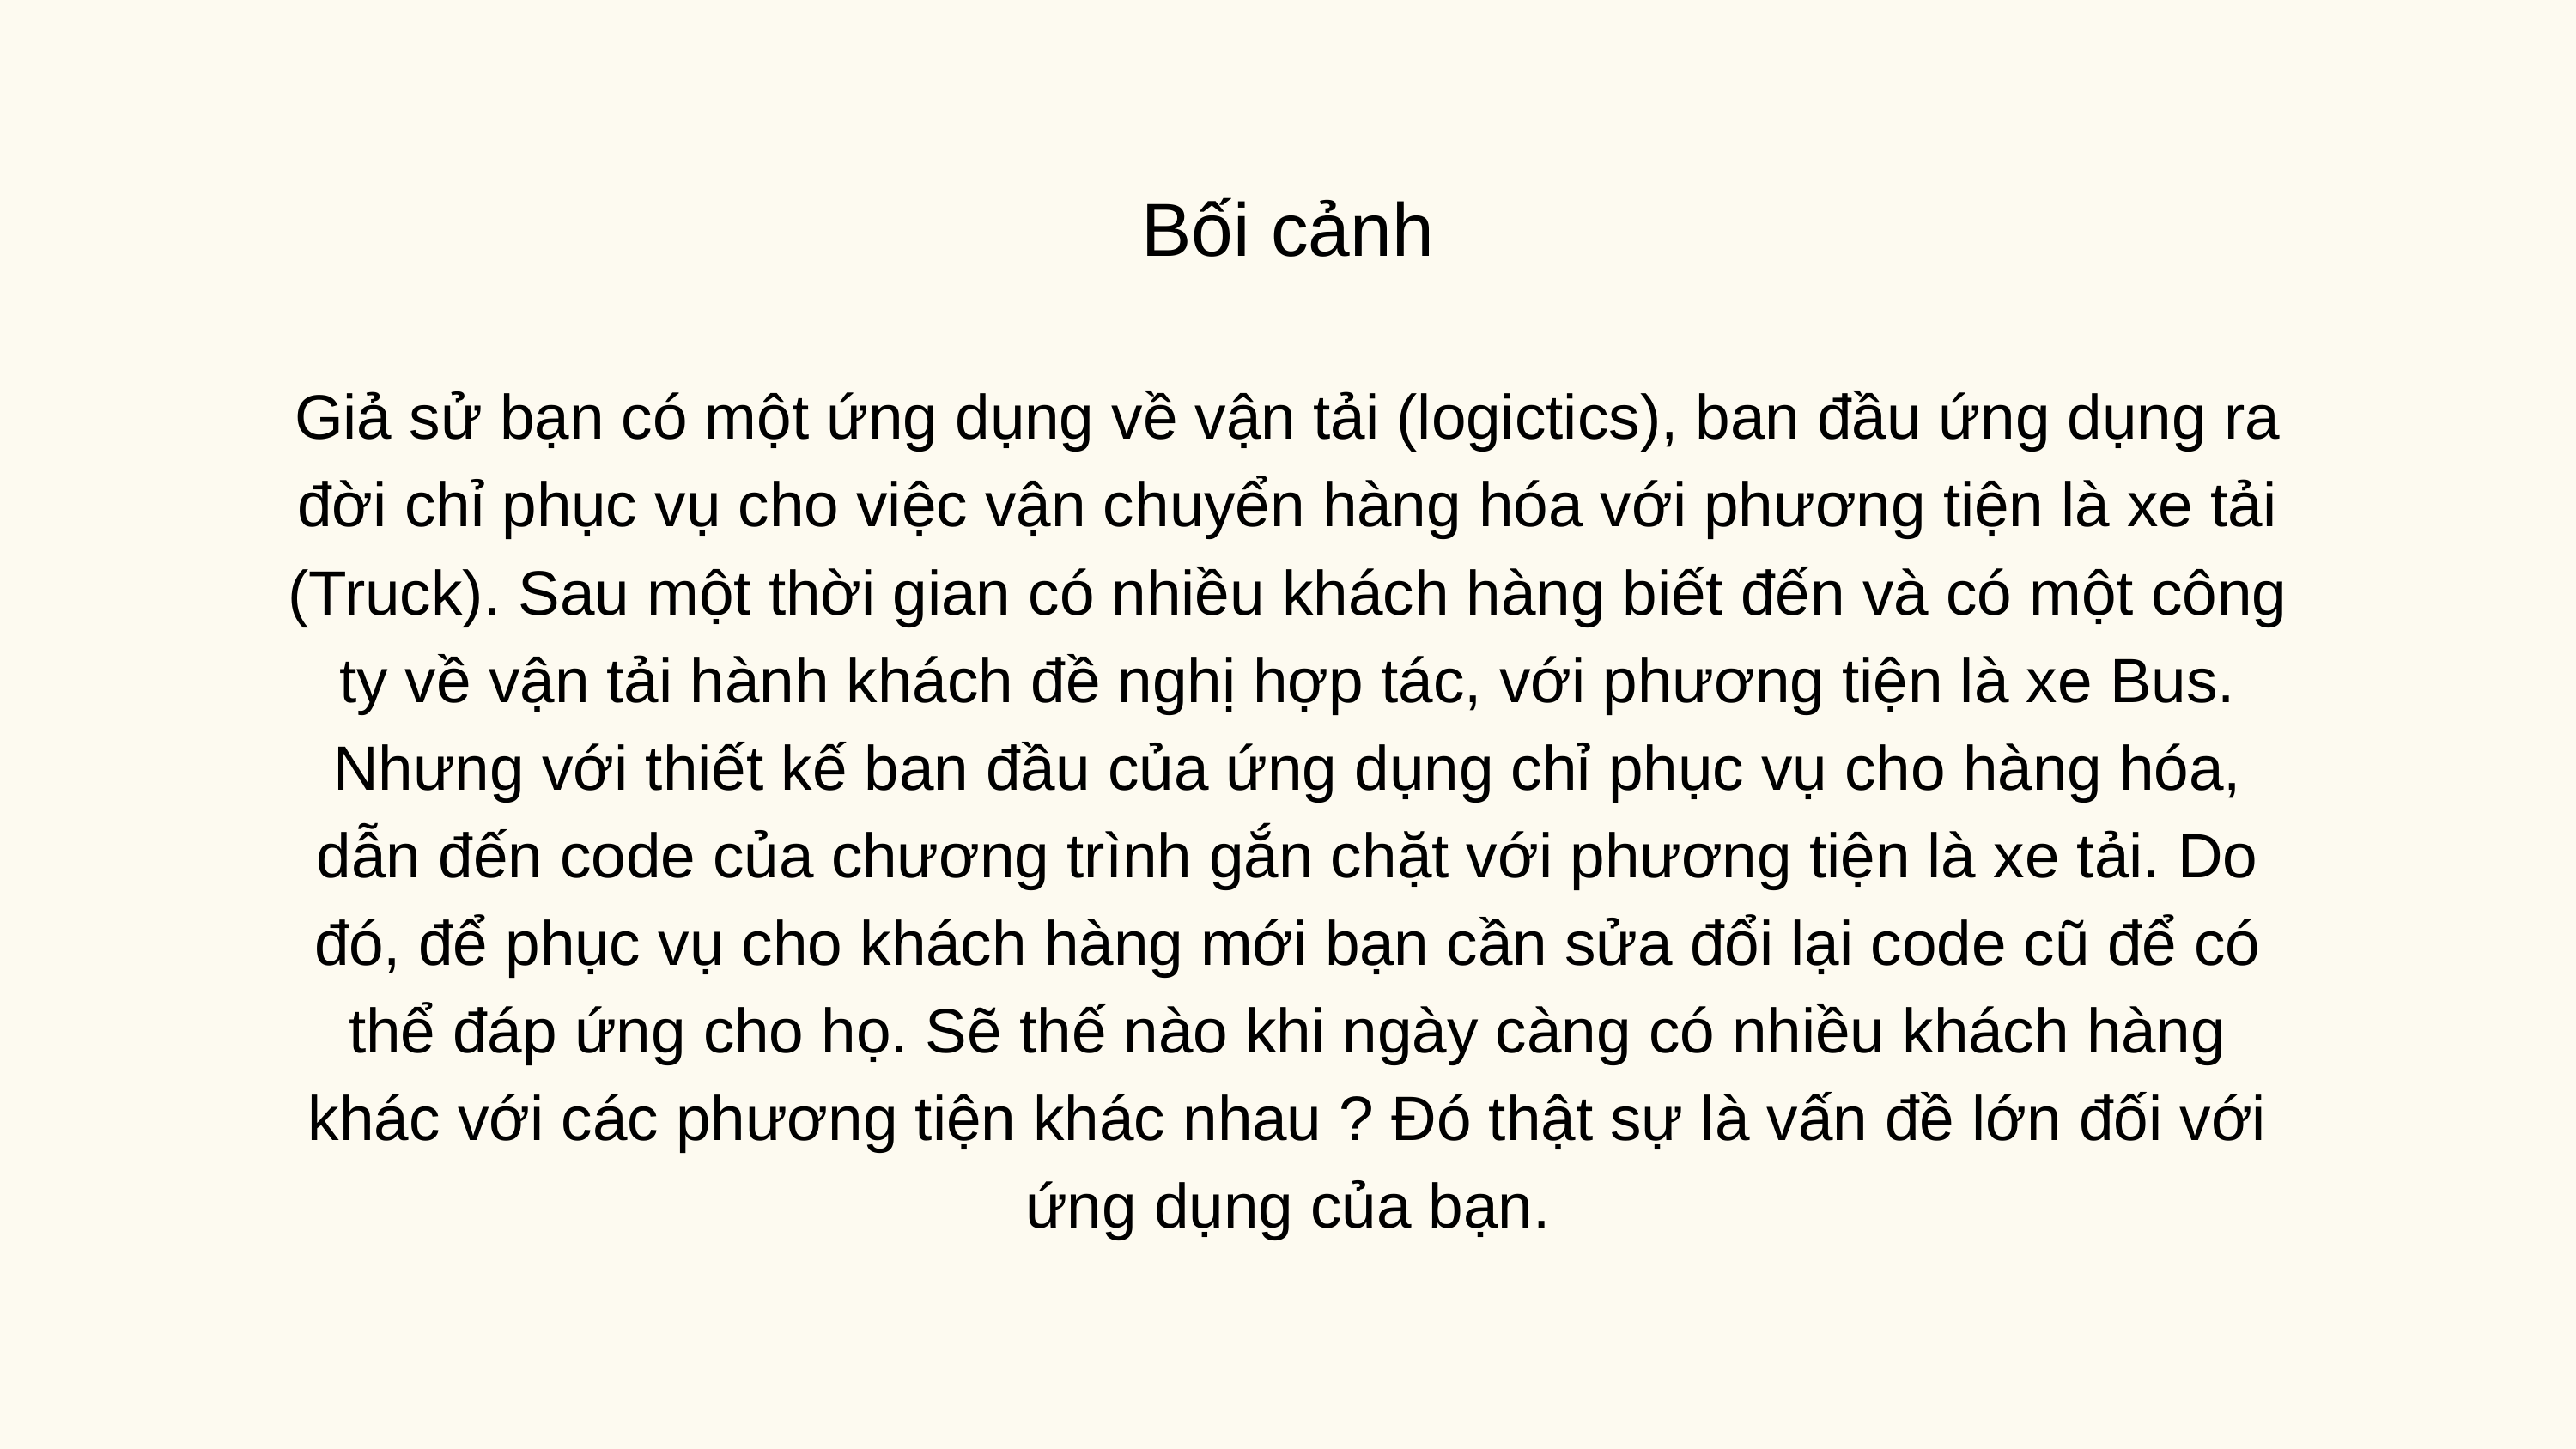

Bối cảnh
Giả sử bạn có một ứng dụng về vận tải (logictics), ban đầu ứng dụng ra đời chỉ phục vụ cho việc vận chuyển hàng hóa với phương tiện là xe tải (Truck). Sau một thời gian có nhiều khách hàng biết đến và có một công ty về vận tải hành khách đề nghị hợp tác, với phương tiện là xe Bus. Nhưng với thiết kế ban đầu của ứng dụng chỉ phục vụ cho hàng hóa, dẫn đến code của chương trình gắn chặt với phương tiện là xe tải. Do đó, để phục vụ cho khách hàng mới bạn cần sửa đổi lại code cũ để có thể đáp ứng cho họ. Sẽ thế nào khi ngày càng có nhiều khách hàng khác với các phương tiện khác nhau ? Đó thật sự là vấn đề lớn đối với ứng dụng của bạn.